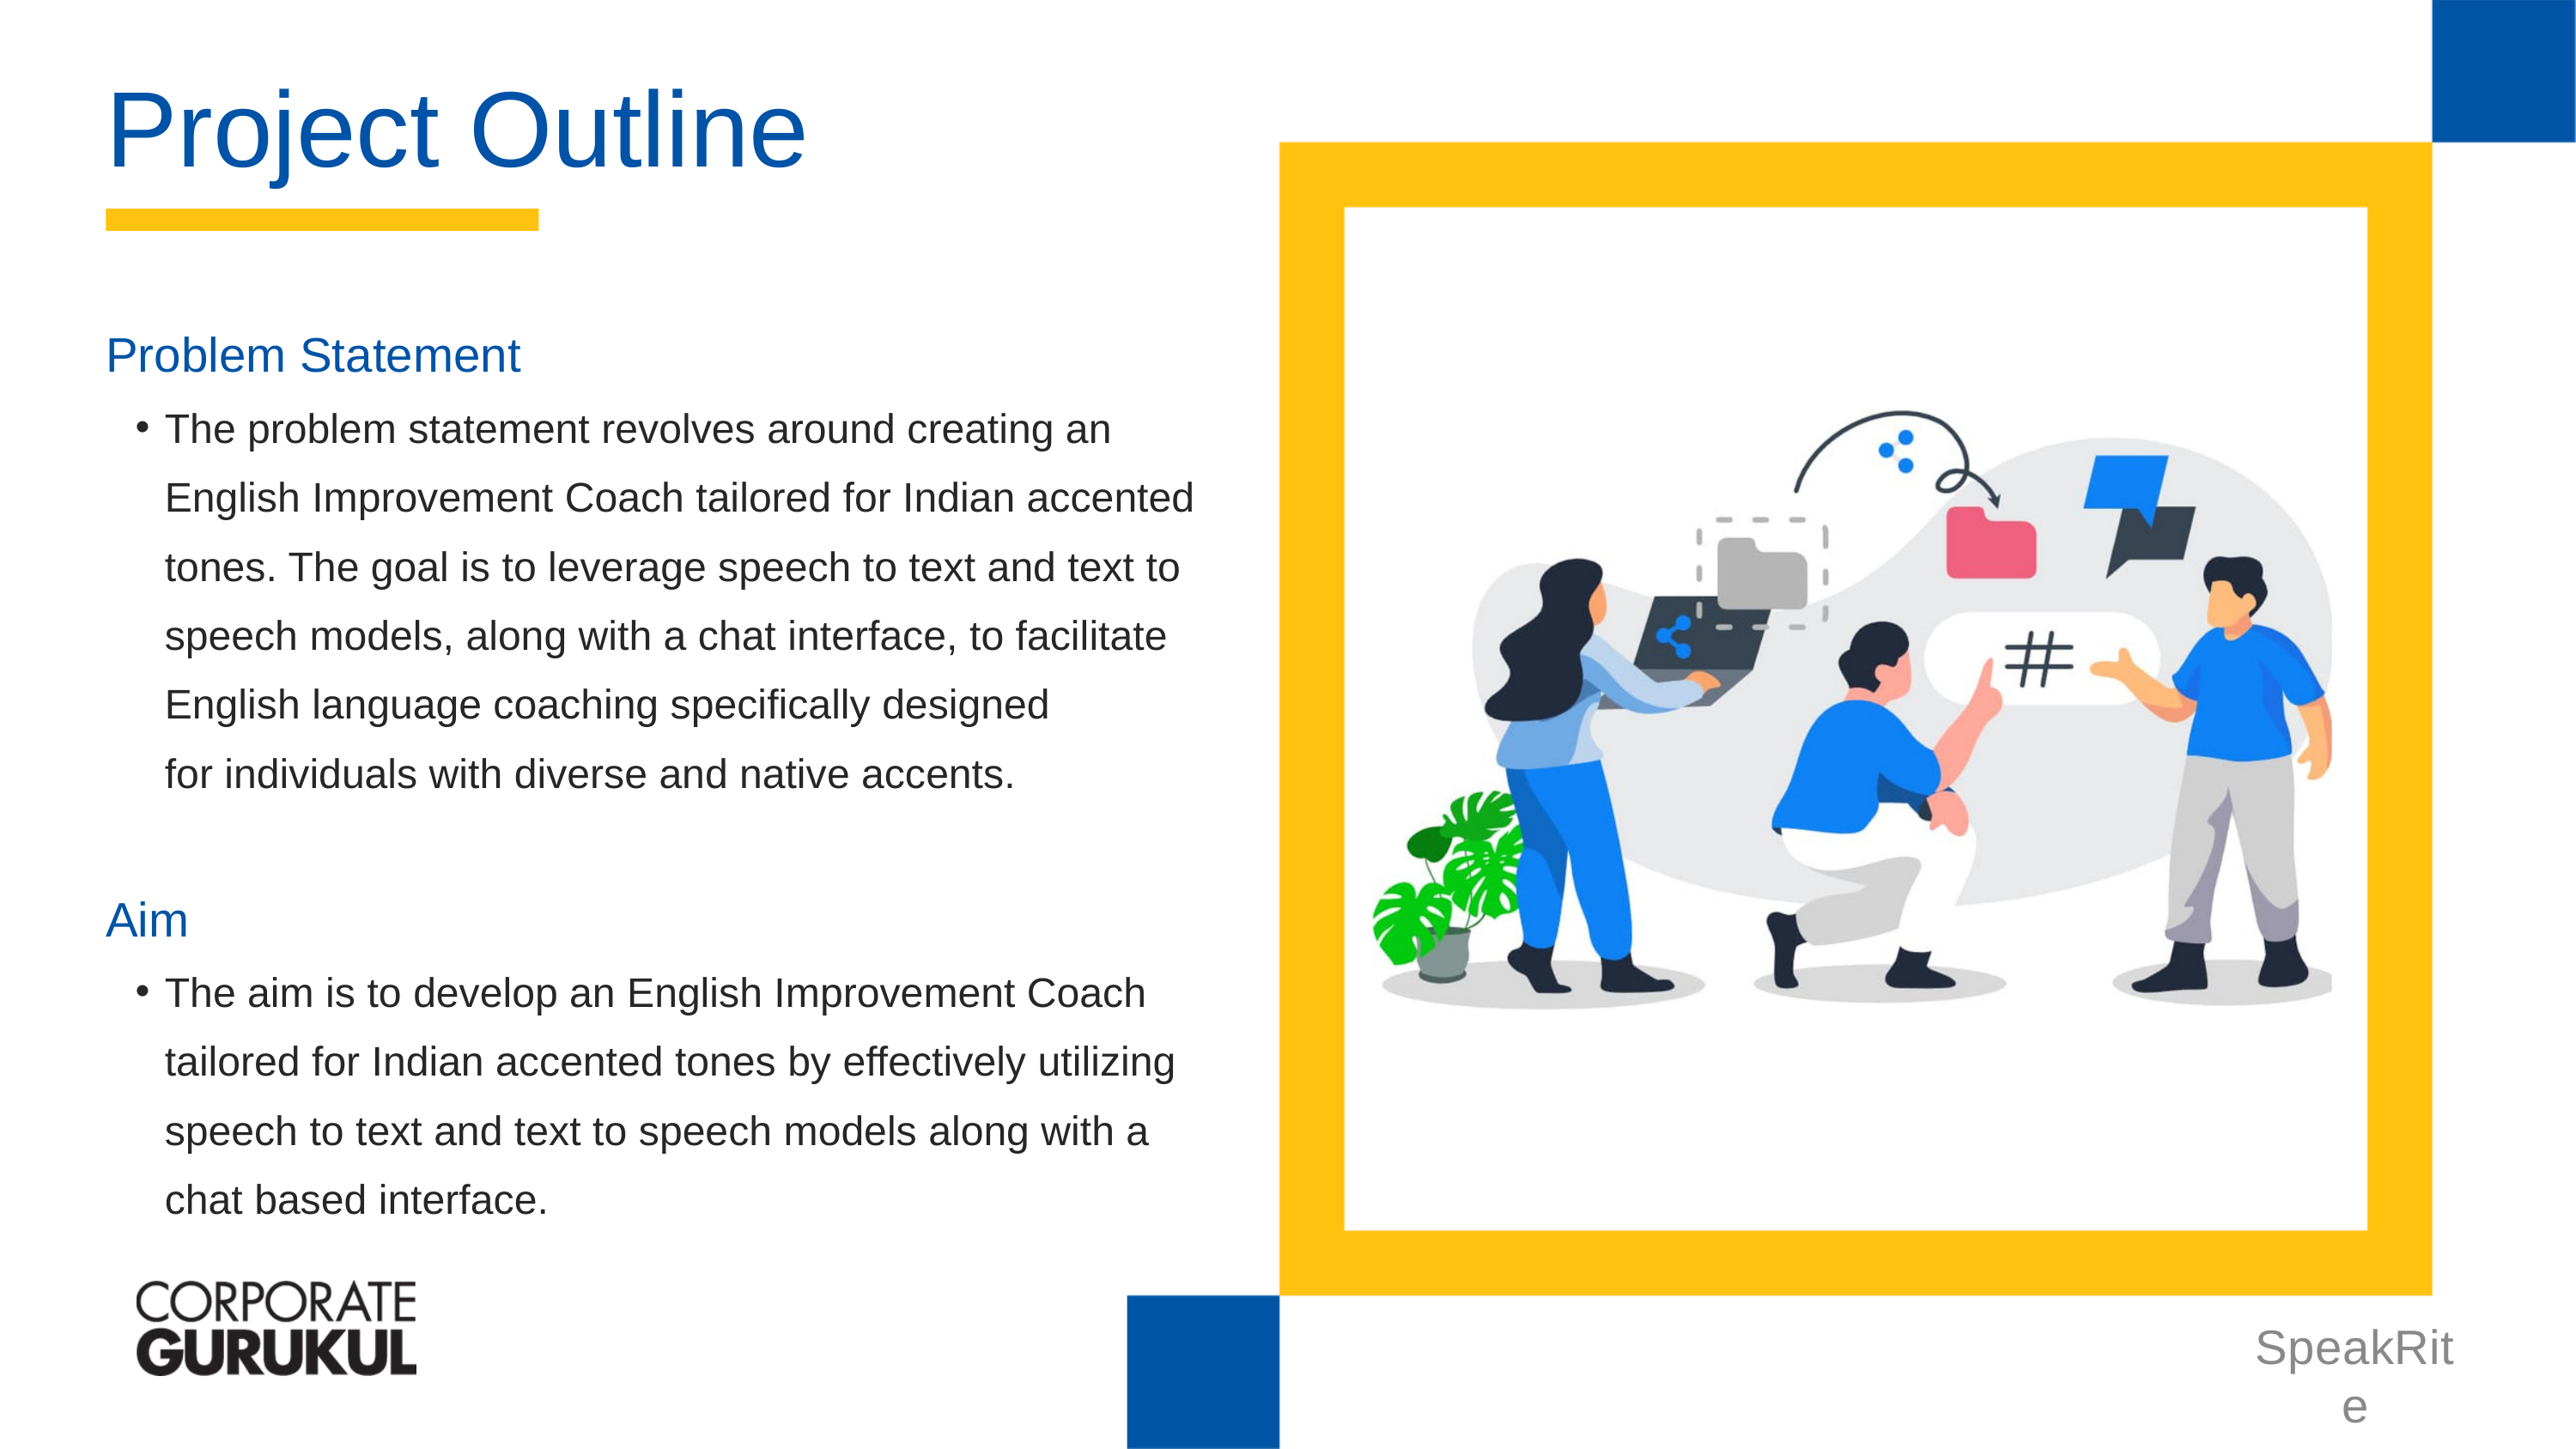

Project Outline

Problem Statement
The problem statement revolves around creating an English Improvement Coach tailored for Indian accented tones. The goal is to leverage speech to text and text to speech models, along with a chat interface, to facilitate English language coaching specifically designed for individuals with diverse and native accents.

Aim
The aim is to develop an English Improvement Coach tailored for Indian accented tones by effectively utilizing speech to text and text to speech models along with a chat based interface.

SpeakRite